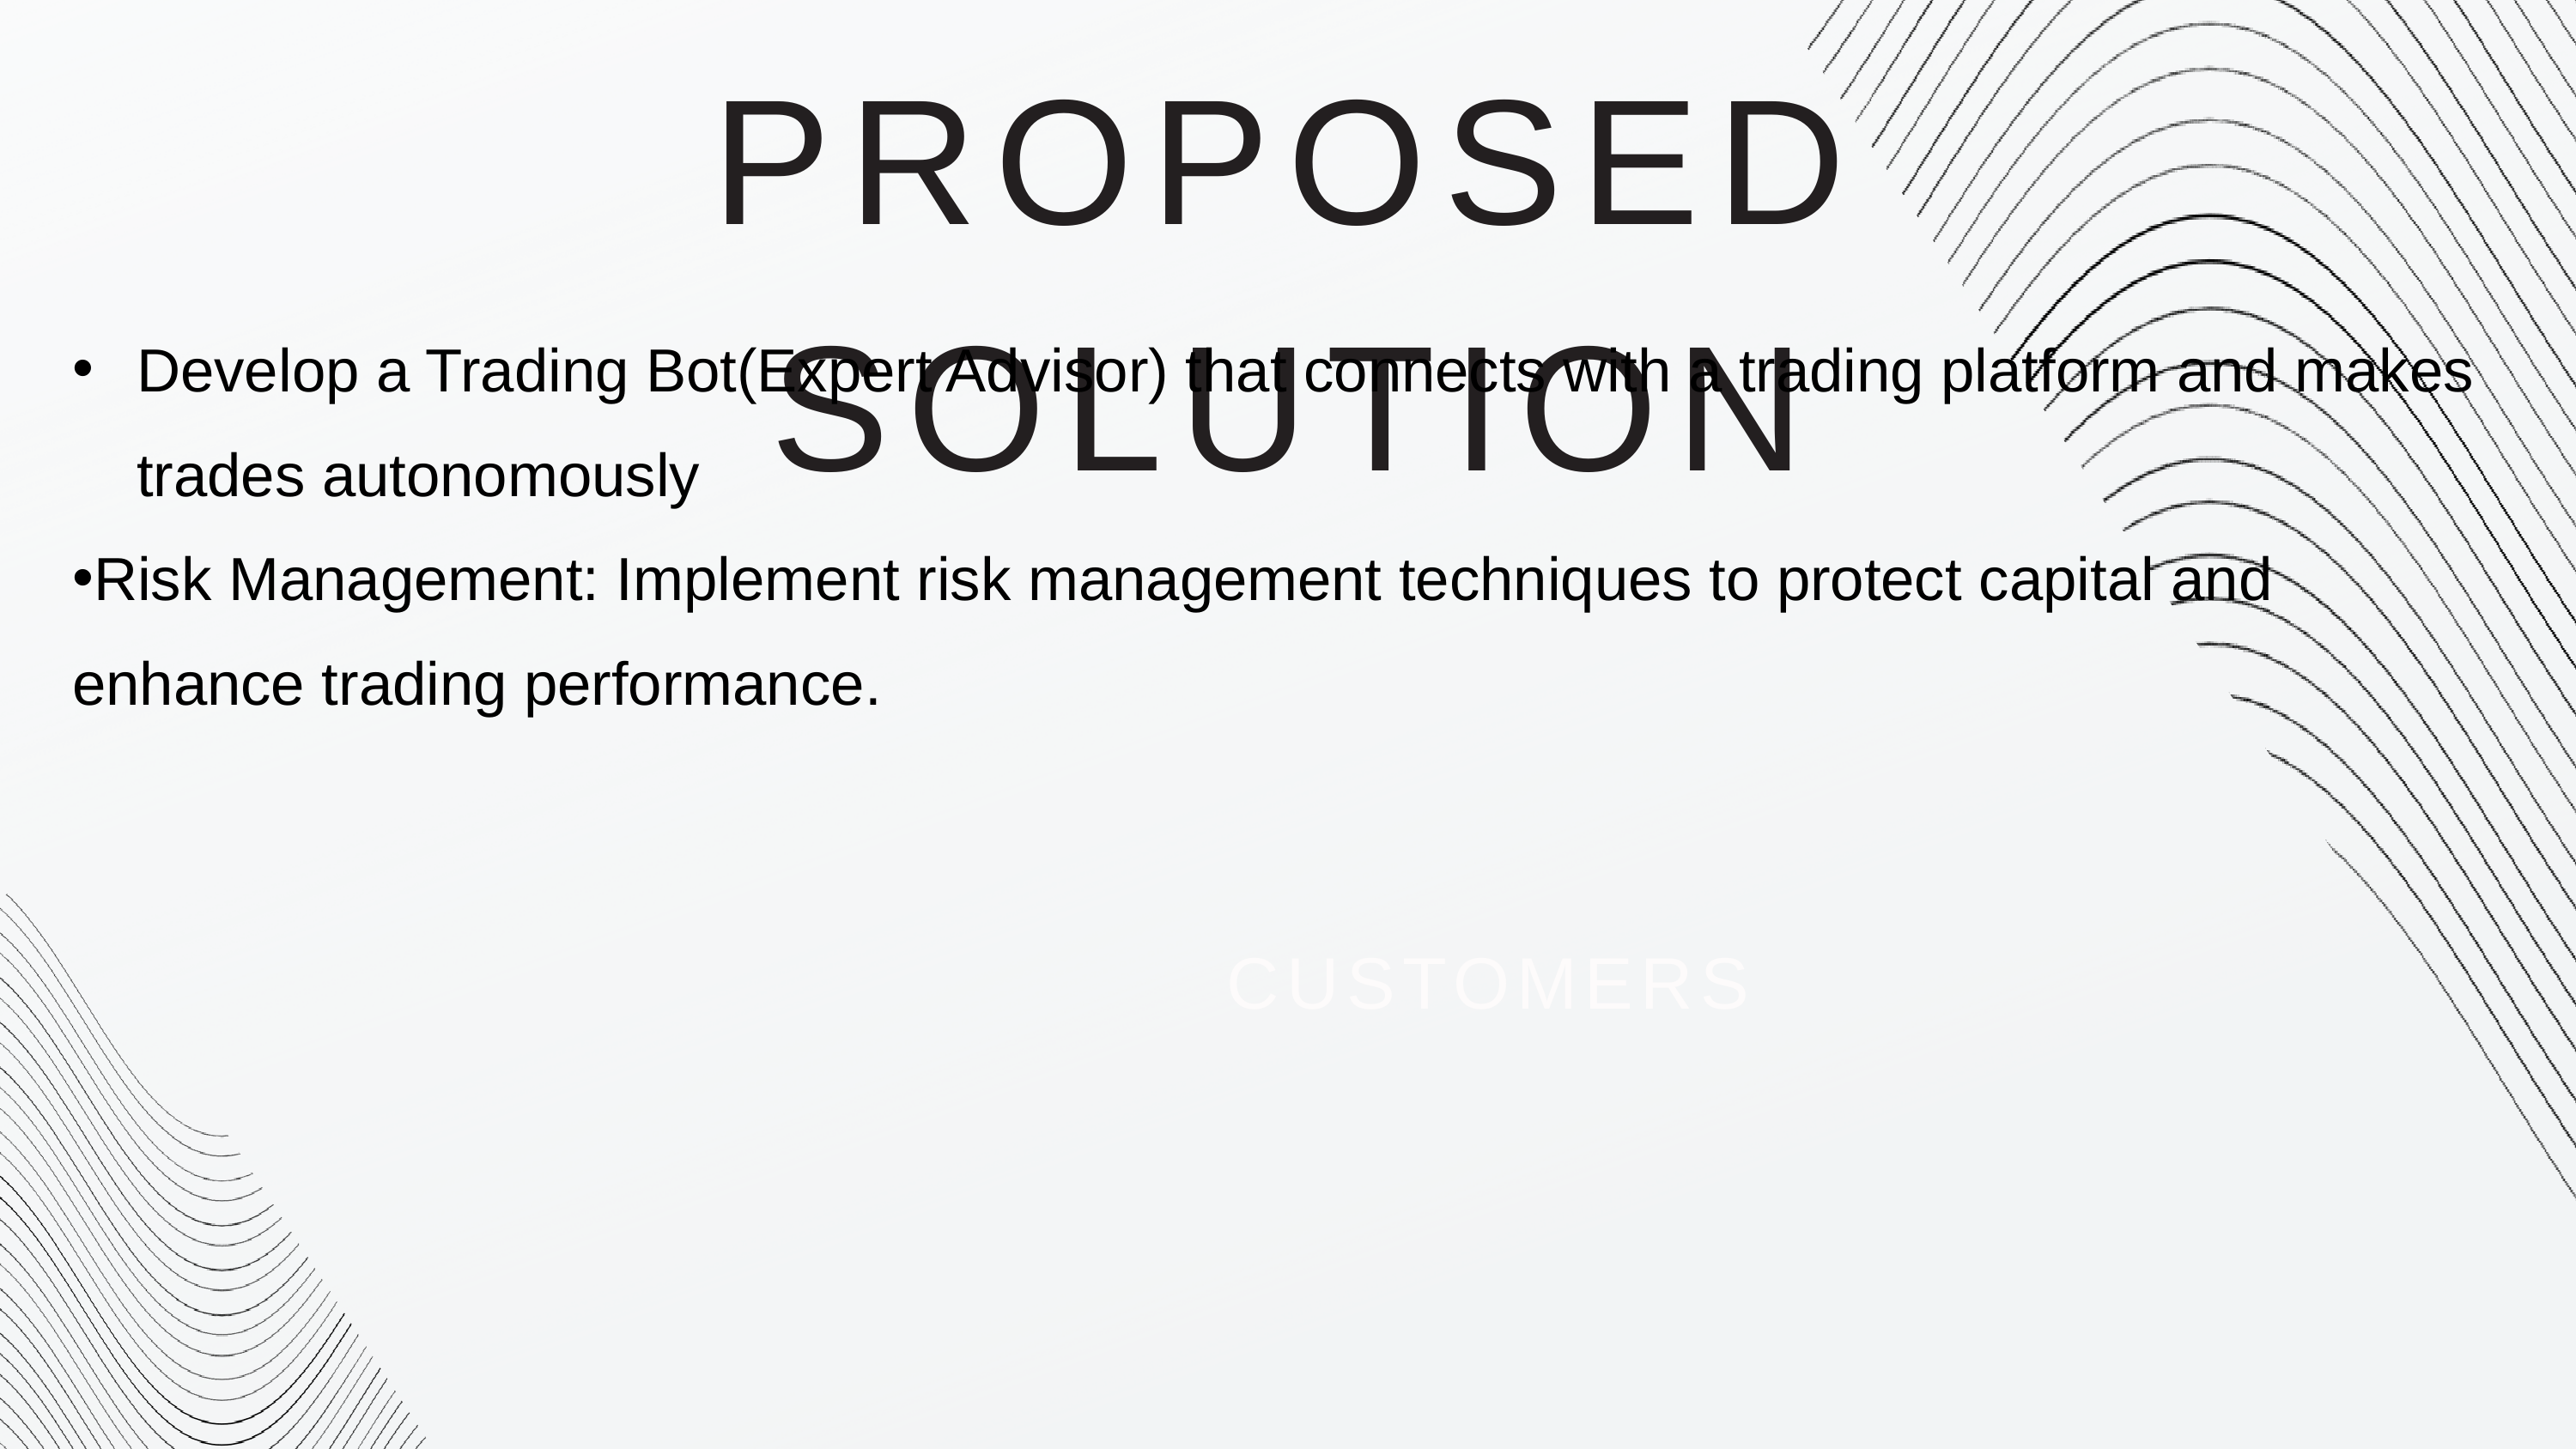

PROPOSED SOLUTION

Develop a Trading Bot(Expert Advisor) that connects with a trading platform and makes trades autonomously
Risk Management: Implement risk management techniques to protect capital and enhance trading performance.

CUSTOMERS